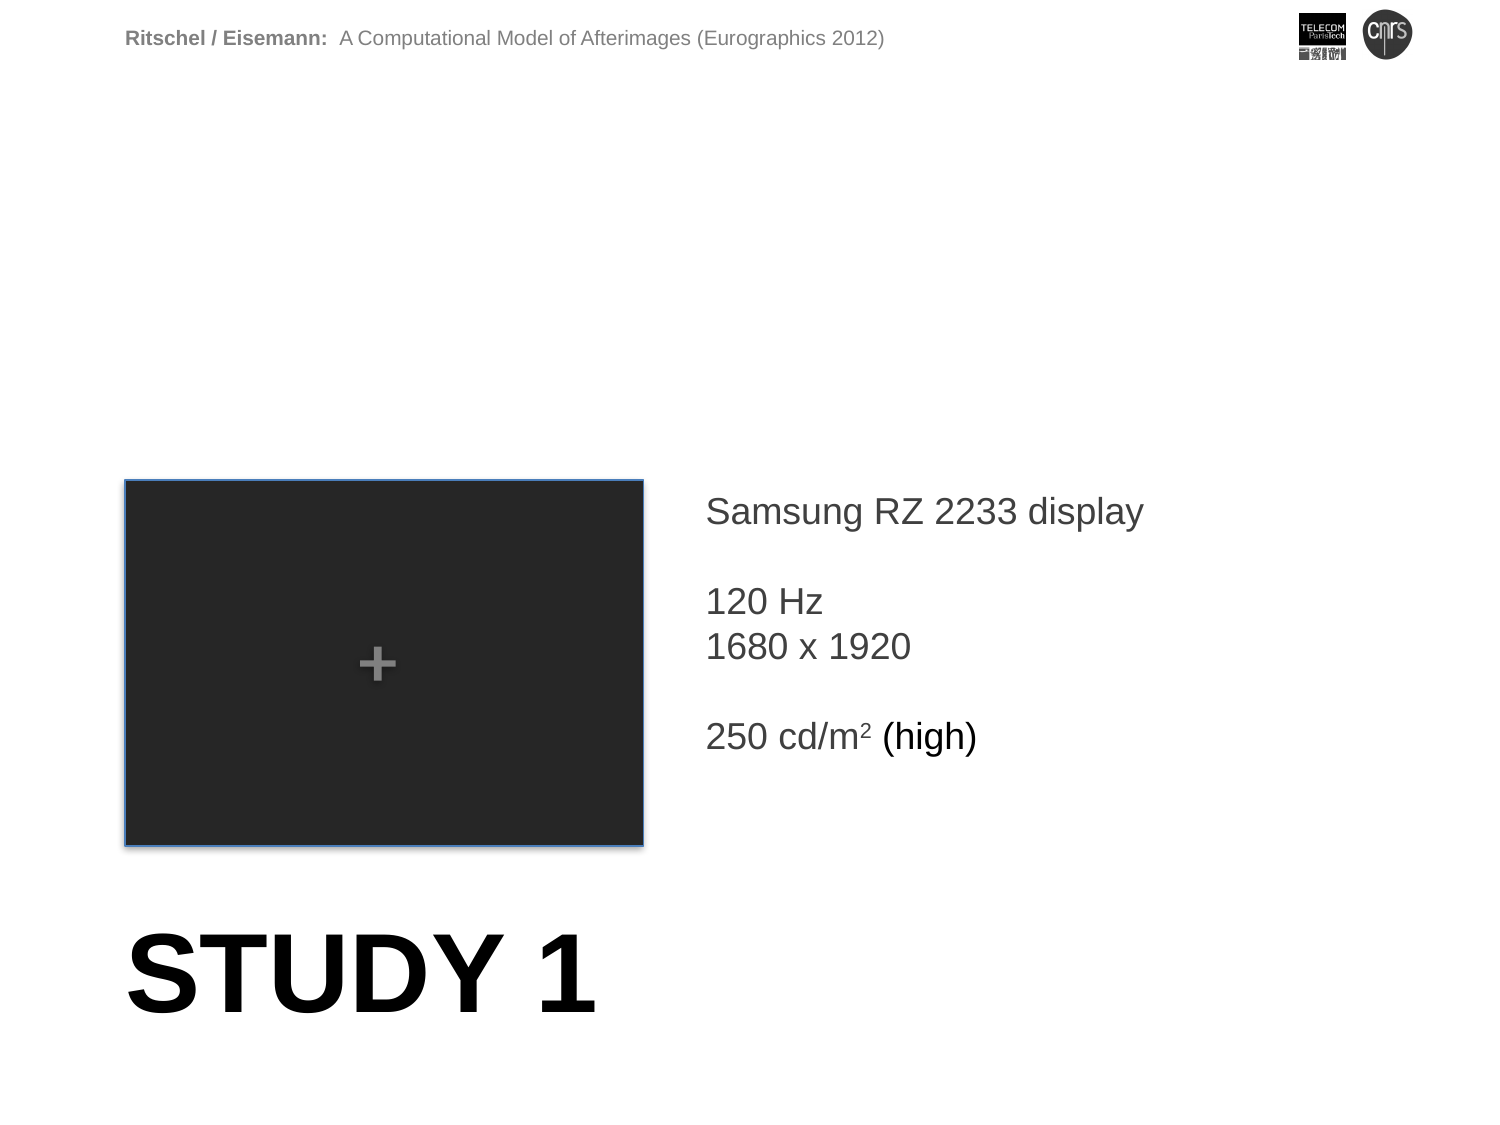

Samsung RZ 2233 display

120 Hz
1680 x 1920

250 cd/m2 (high)

# Study 1